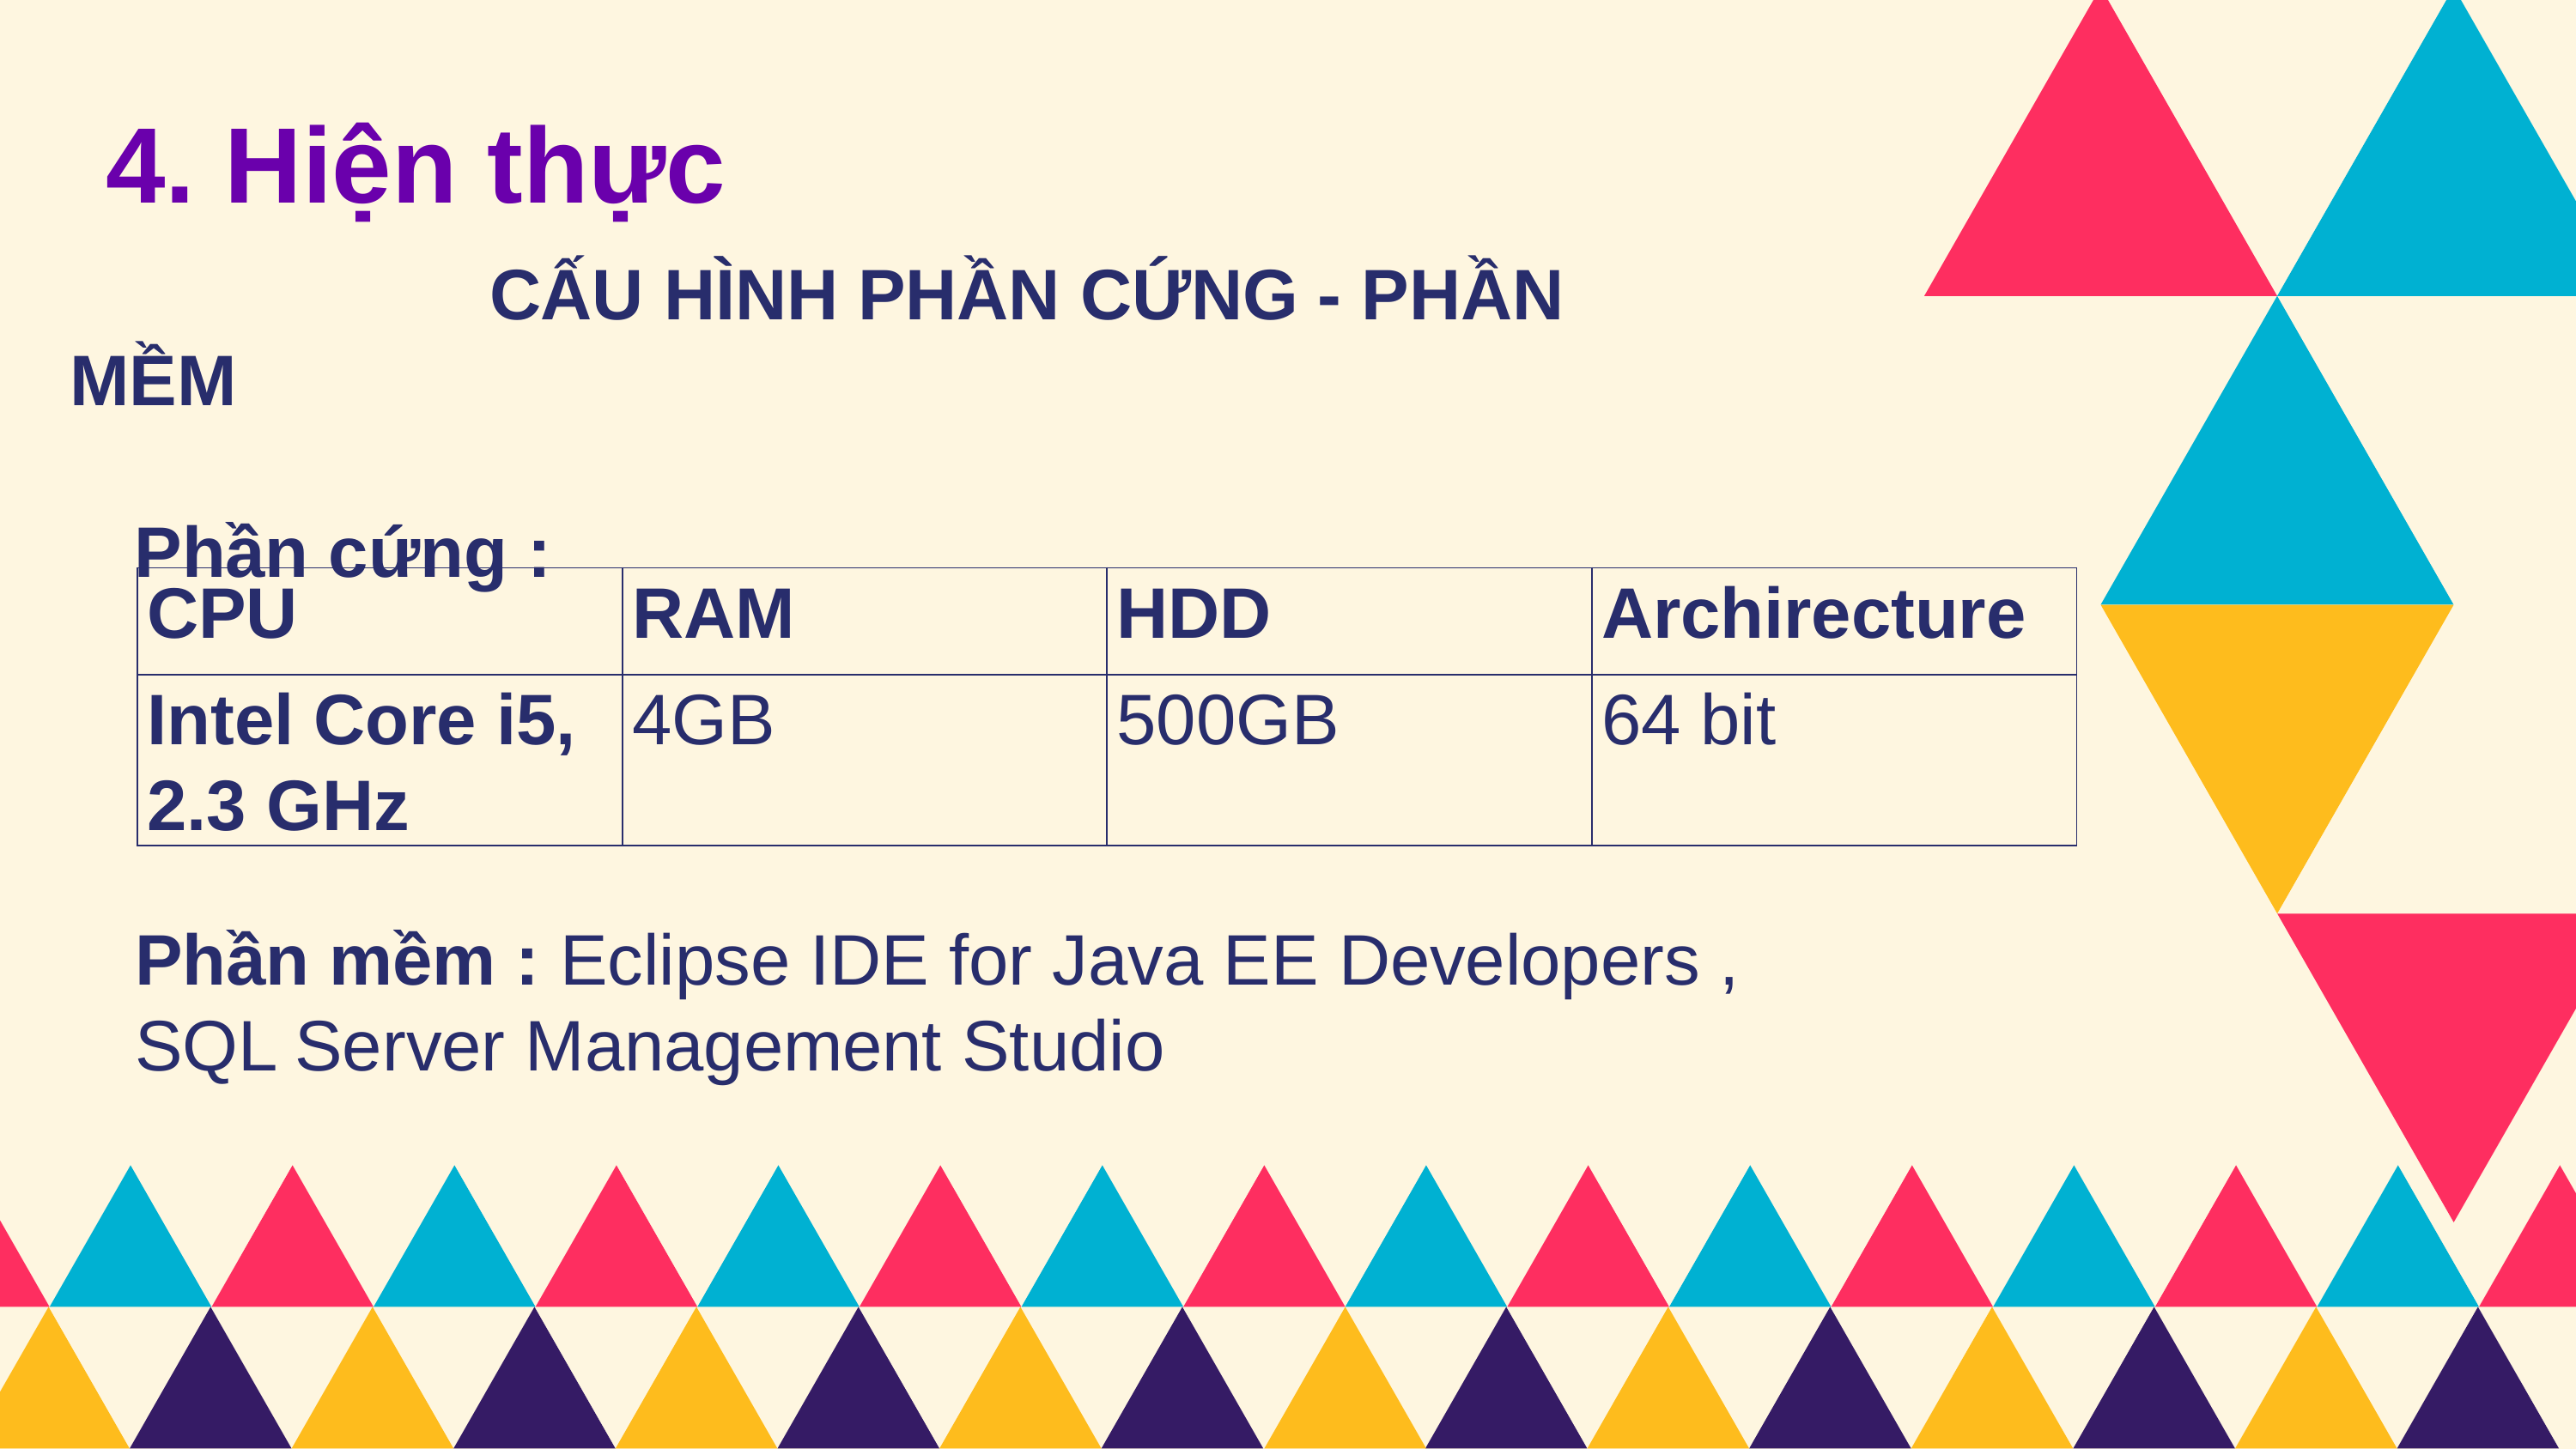

4. Hiện thực
                     CẤU HÌNH PHẦN CỨNG - PHẦN MỀM

Phần cứng :

| CPU | RAM | HDD | Archirecture |
| --- | --- | --- | --- |
| Intel Core i5, 2.3 GHz | 4GB | 500GB | 64 bit |

Phần mềm : Eclipse IDE for Java EE Developers , SQL Server Management Studio